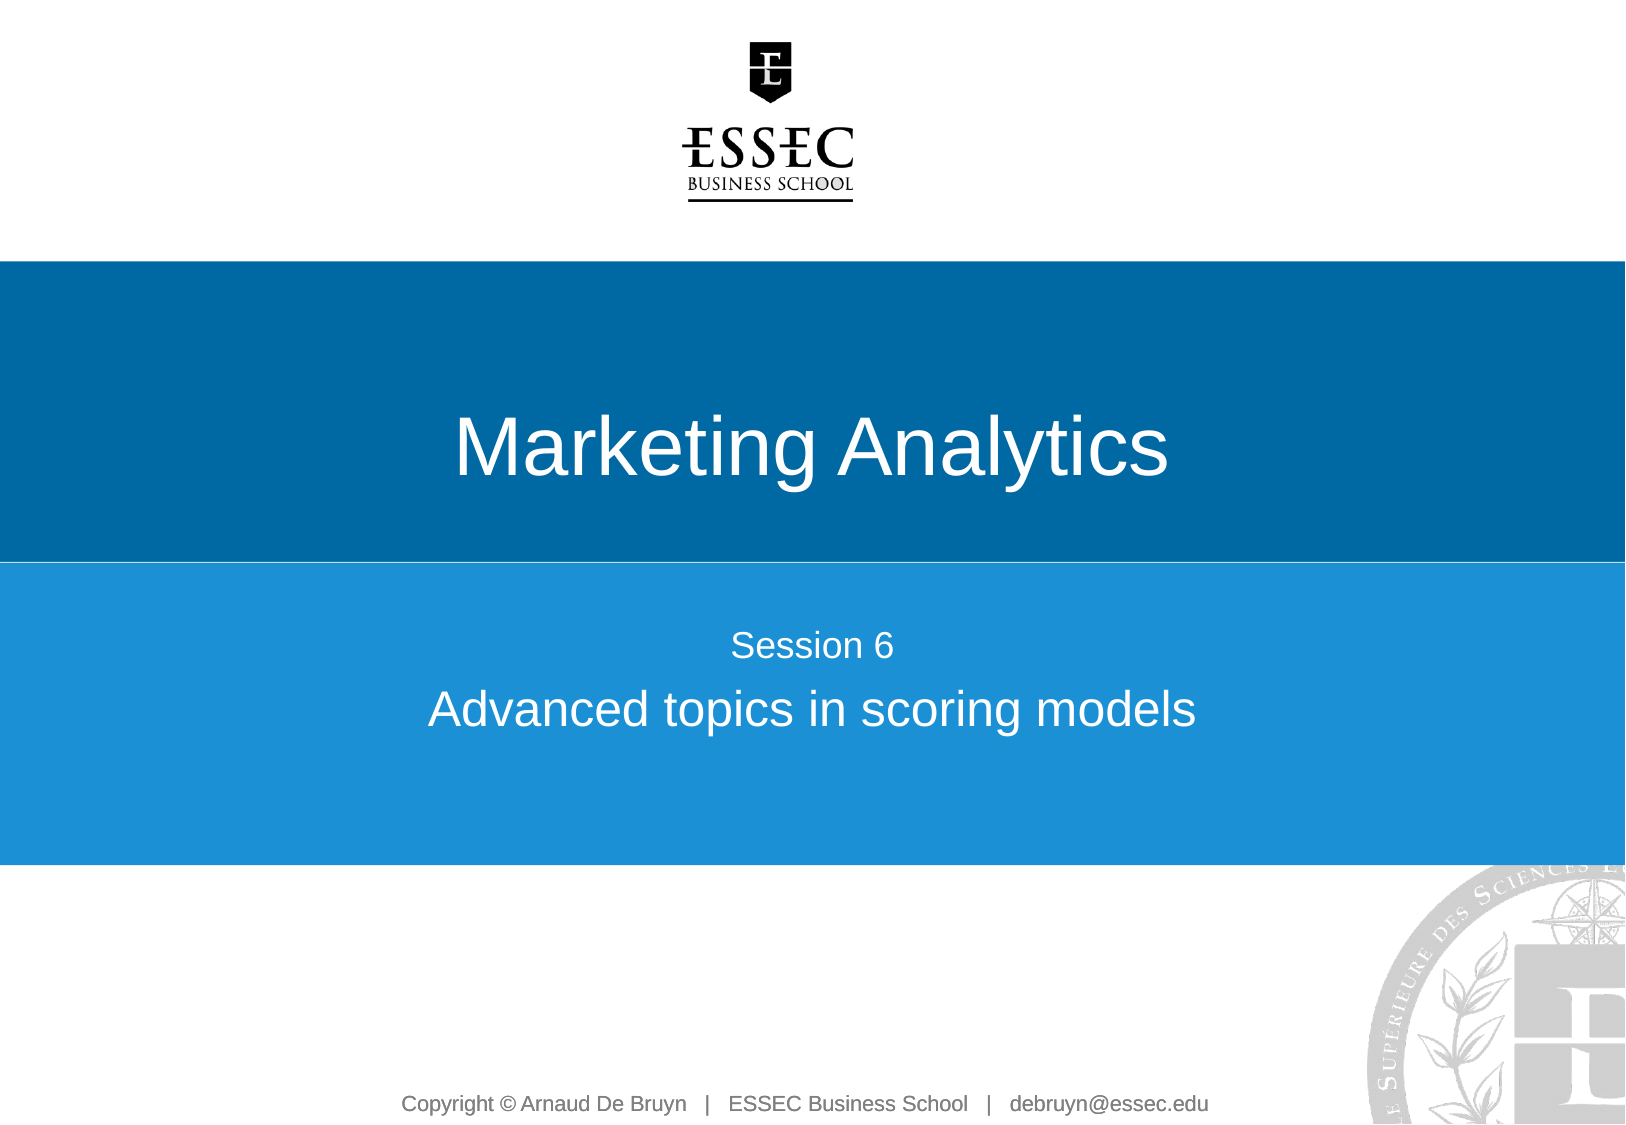

# Marketing Analytics
Session 6
Advanced topics in scoring models